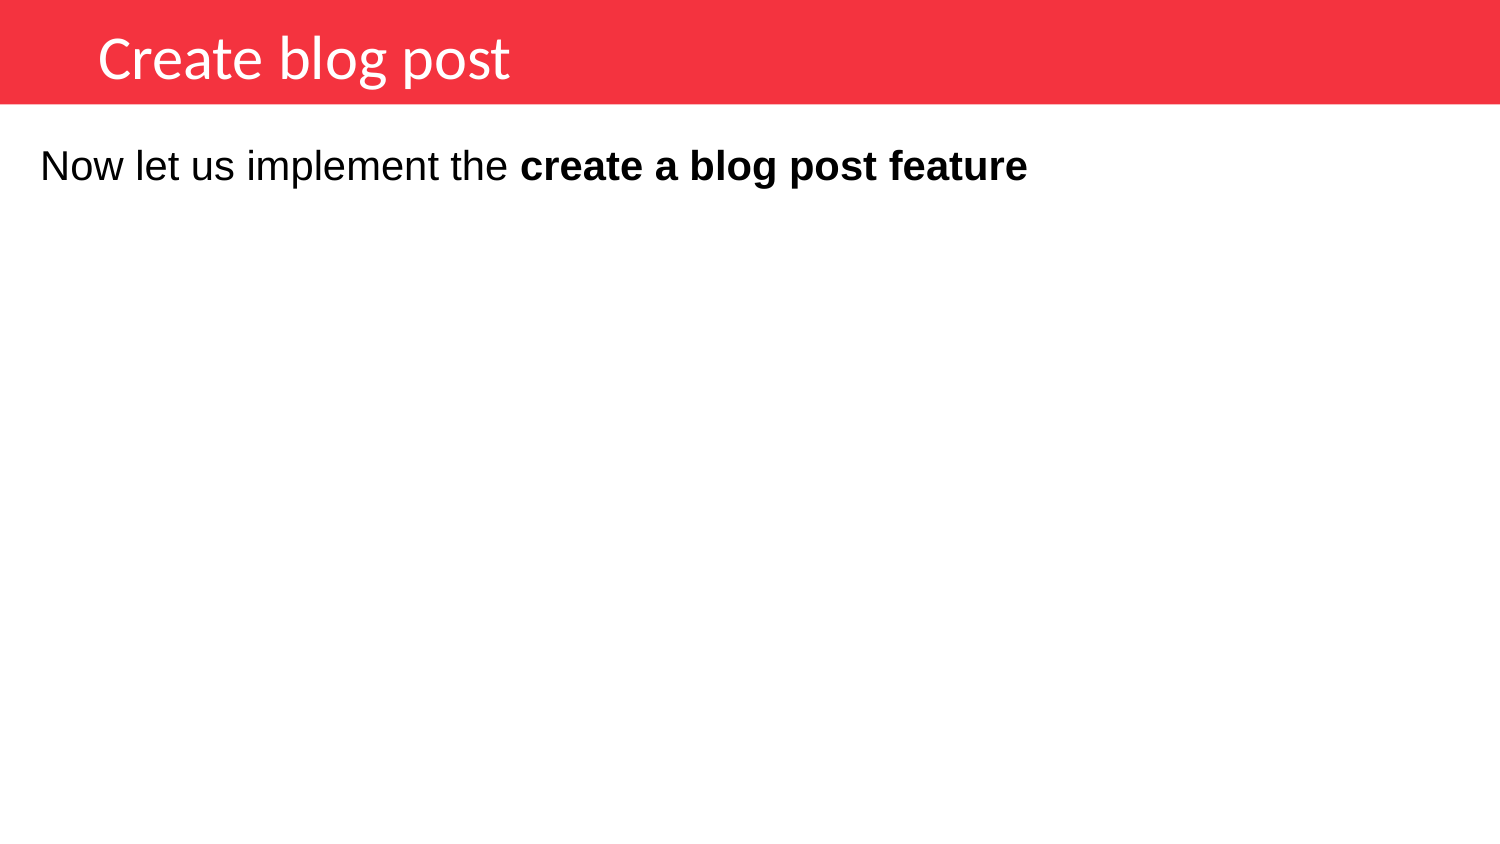

Create blog post

Now let us implement the create a blog post feature